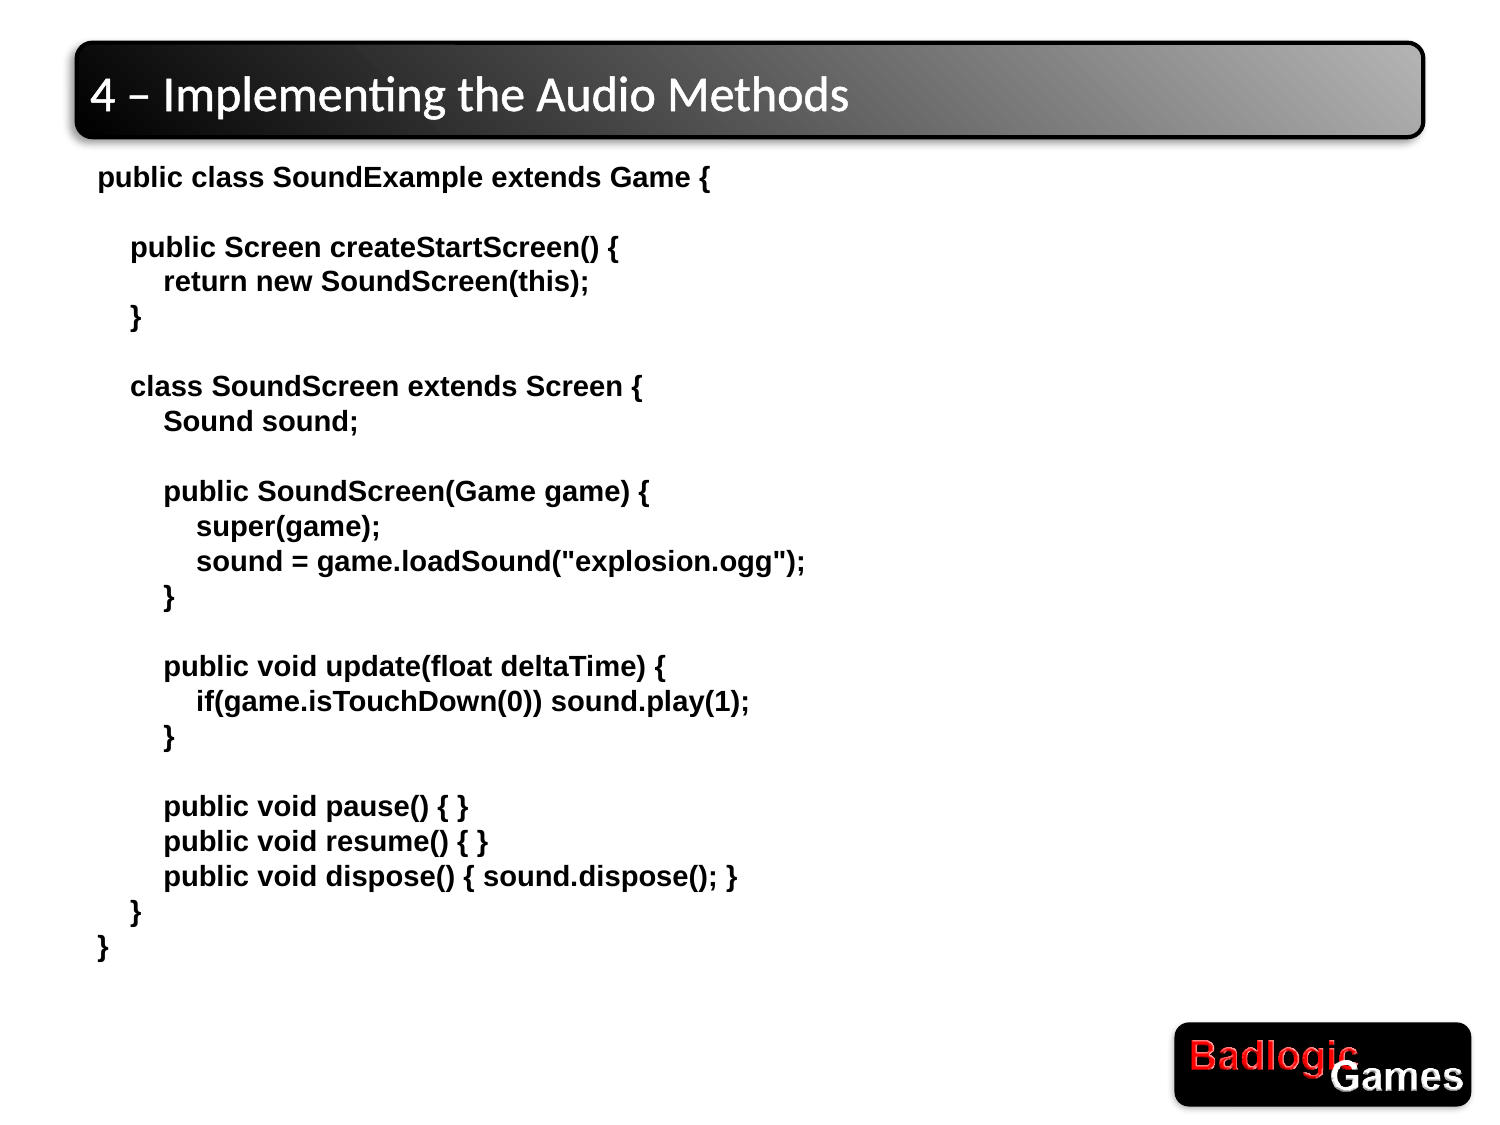

# 4 – Implementing the Audio Methods
public class SoundExample extends Game {

    public Screen createStartScreen() {
        return new SoundScreen(this);
    }

    class SoundScreen extends Screen {
        Sound sound;

        public SoundScreen(Game game) {
            super(game);
            sound = game.loadSound("explosion.ogg");
        }

        public void update(float deltaTime) {
            if(game.isTouchDown(0)) sound.play(1);
        }

        public void pause() { }
        public void resume() { }
        public void dispose() { sound.dispose(); }
    }
}